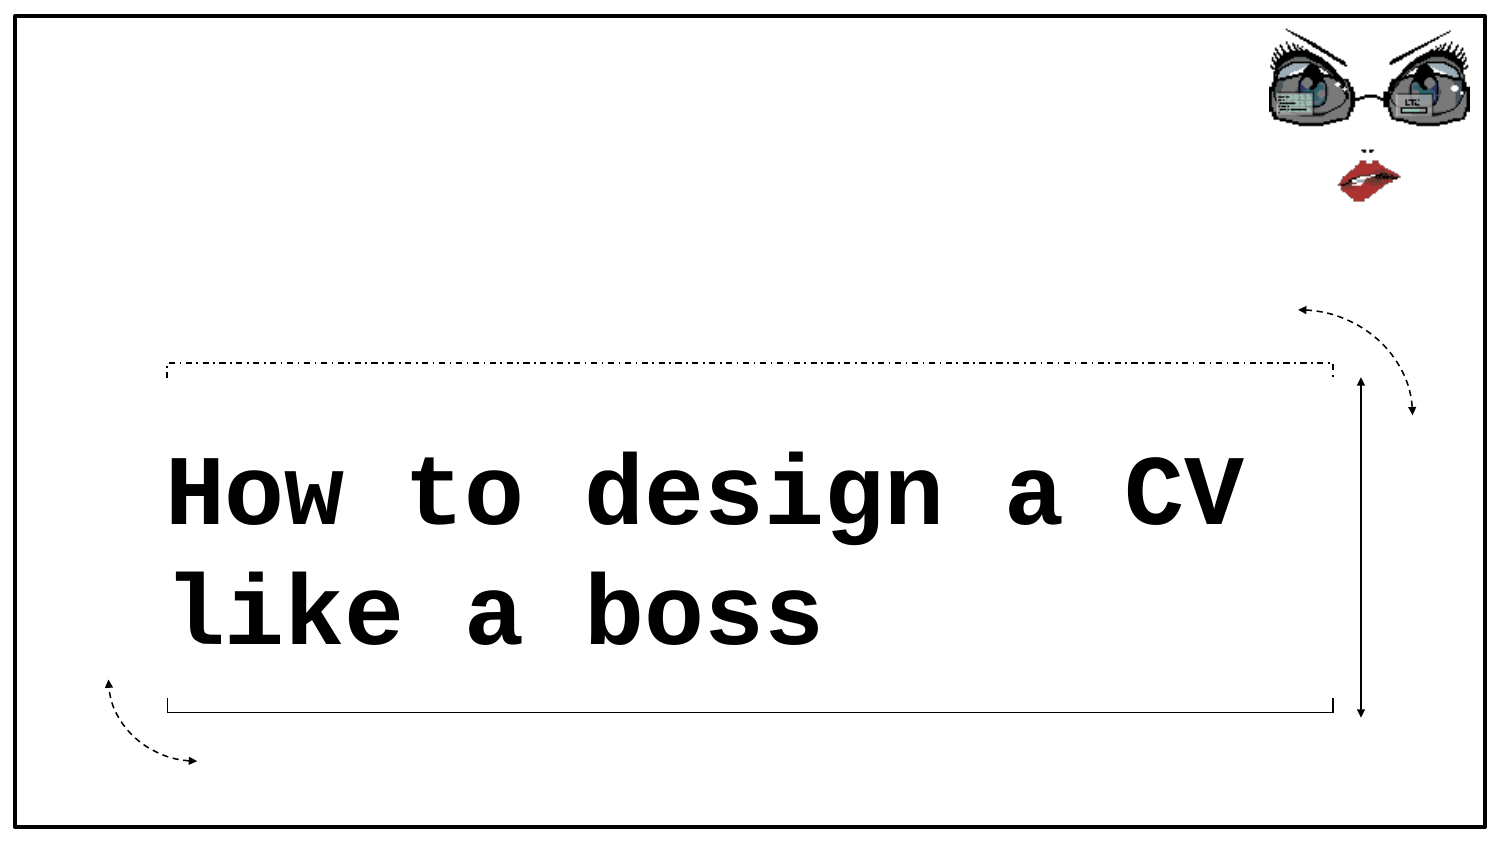

# How to design a CV like a boss